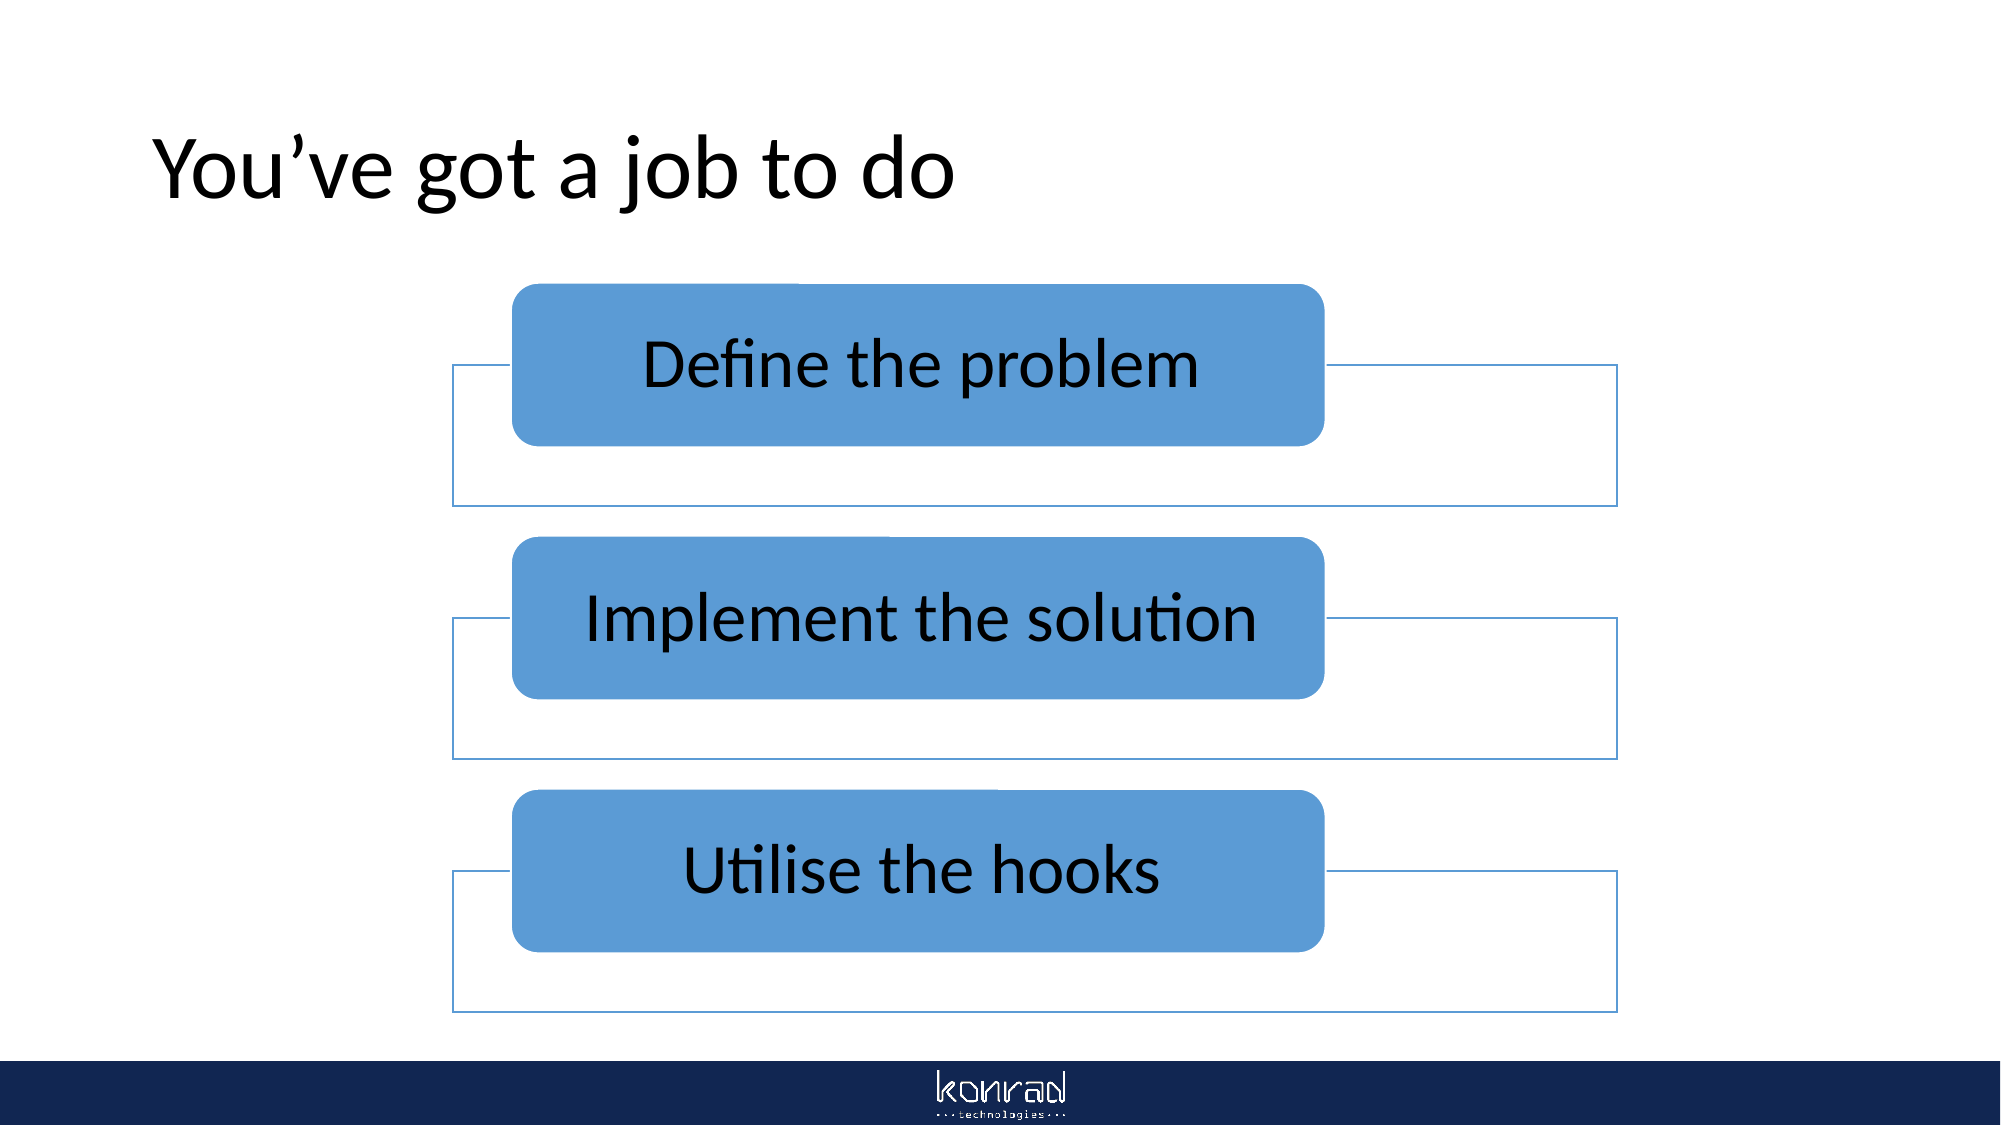

# You’ve got a job to do
Define the problem
Implement the solution
Utilise the hooks